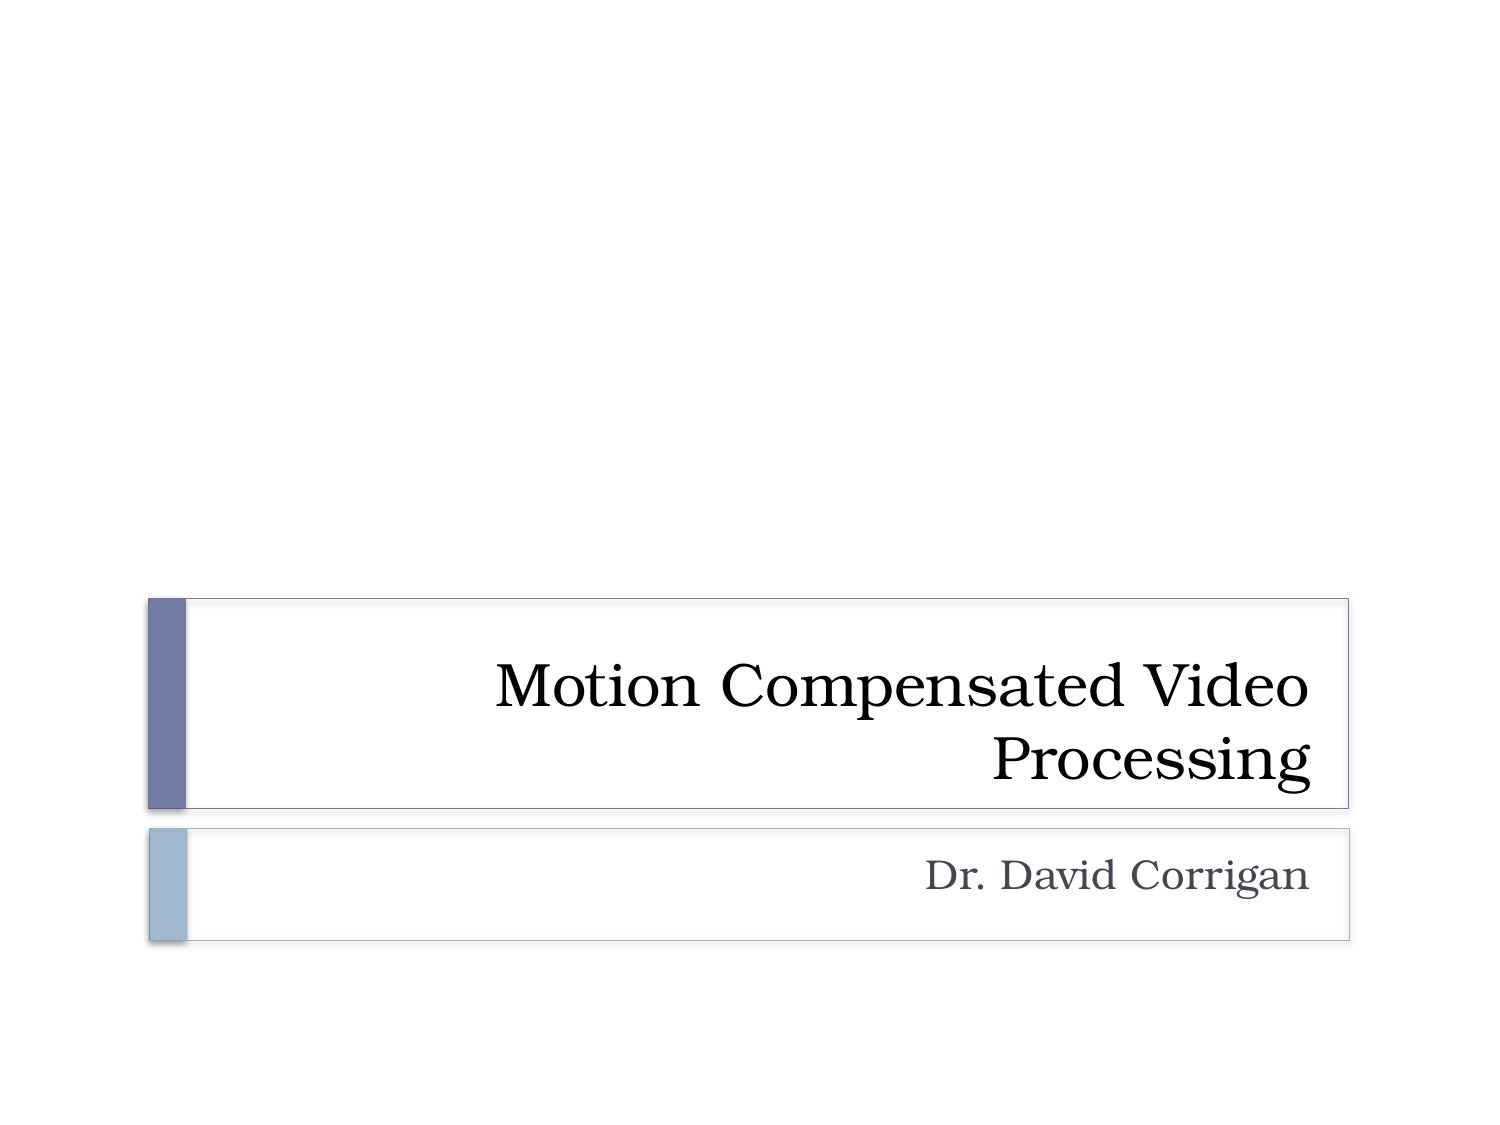

# Motion Compensated Video Processing
Dr. David Corrigan